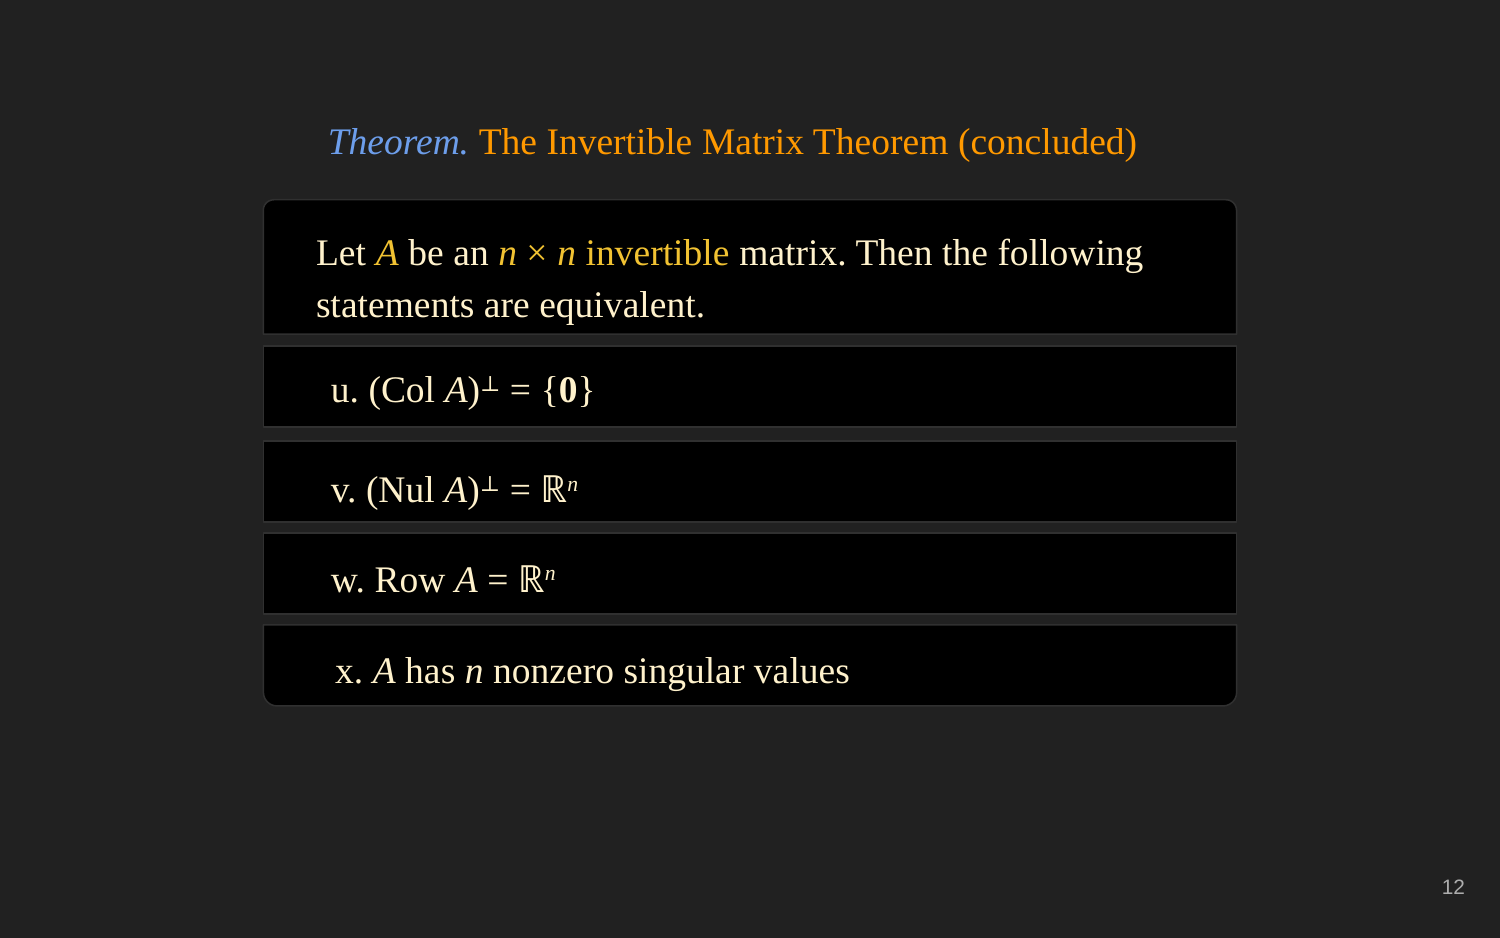

Theorem. The Invertible Matrix Theorem (concluded)

Let A be an n × n invertible matrix. Then the following statements are equivalent.
u. (Col A)⊥ = {0}

v. (Nul A)⊥ = ℝn
w. Row A = ℝn

x. A has n nonzero singular values

12